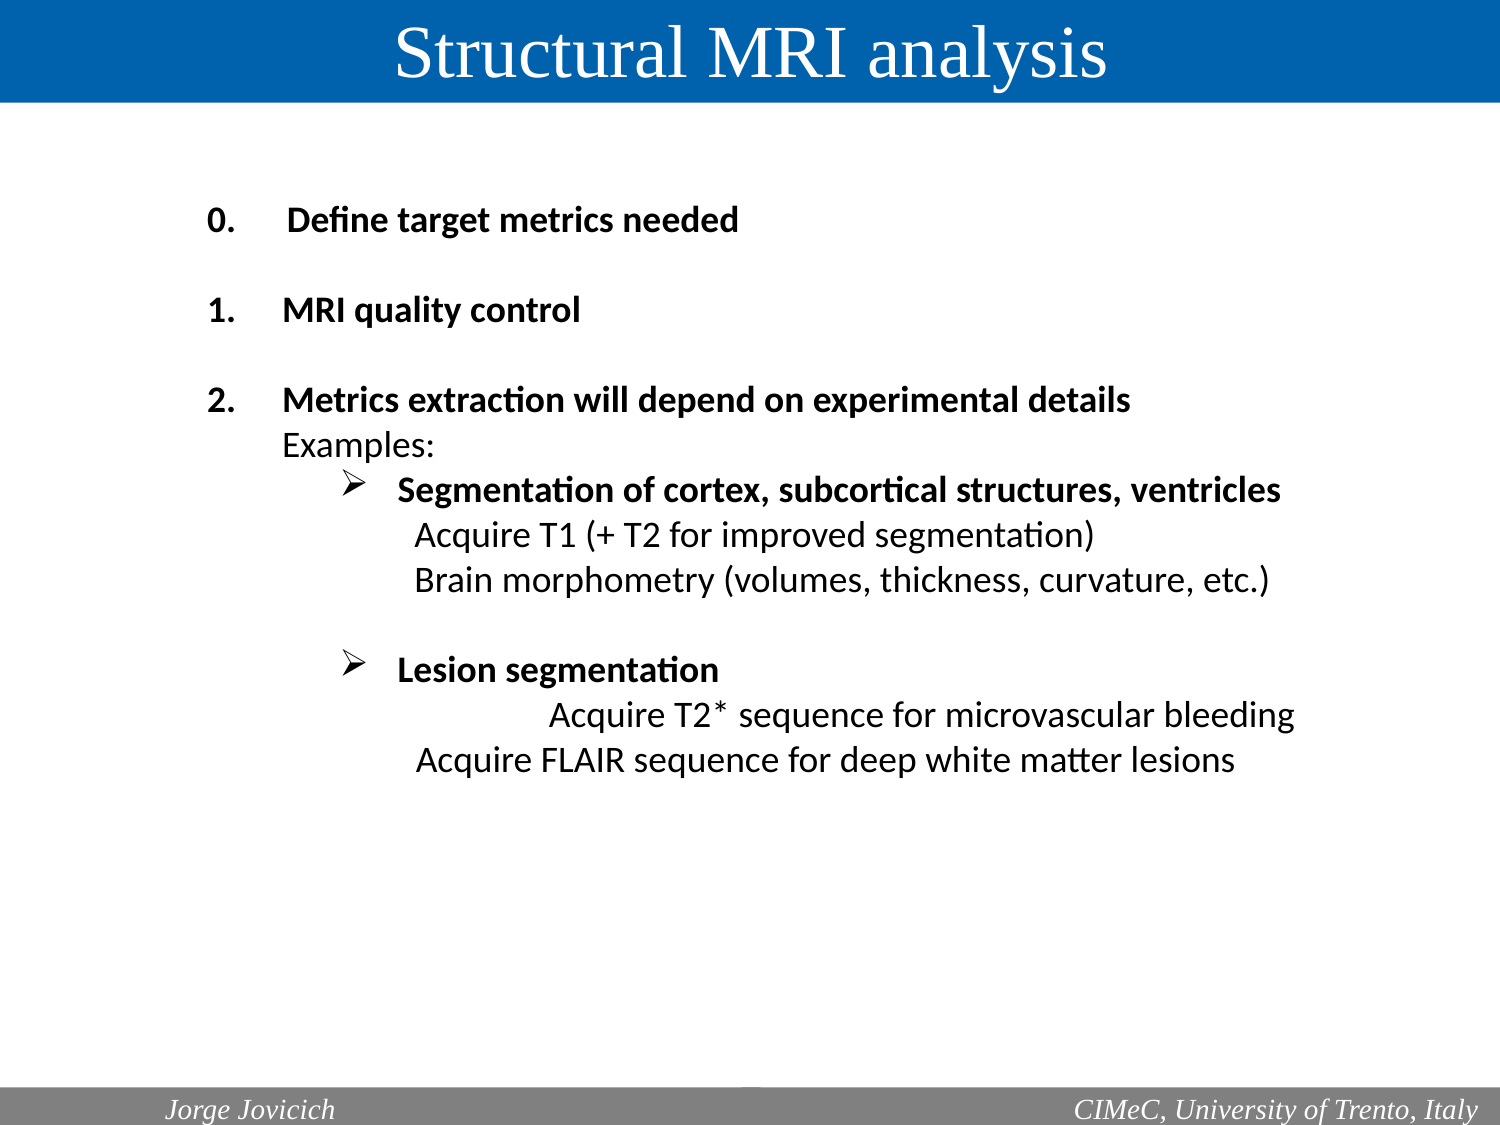

Structural MRI analysis
0.      Define target metrics needed

MRI quality control

Metrics extraction will depend on experimental details
Examples:
Segmentation of cortex, subcortical structures, ventricles
Acquire T1 (+ T2 for improved segmentation)
Brain morphometry (volumes, thickness, curvature, etc.)

Lesion segmentation
	       Acquire T2* sequence for microvascular bleeding
         Acquire FLAIR sequence for deep white matter lesions

	Jorge Jovicich
     CIMeC, University of Trento, Italy